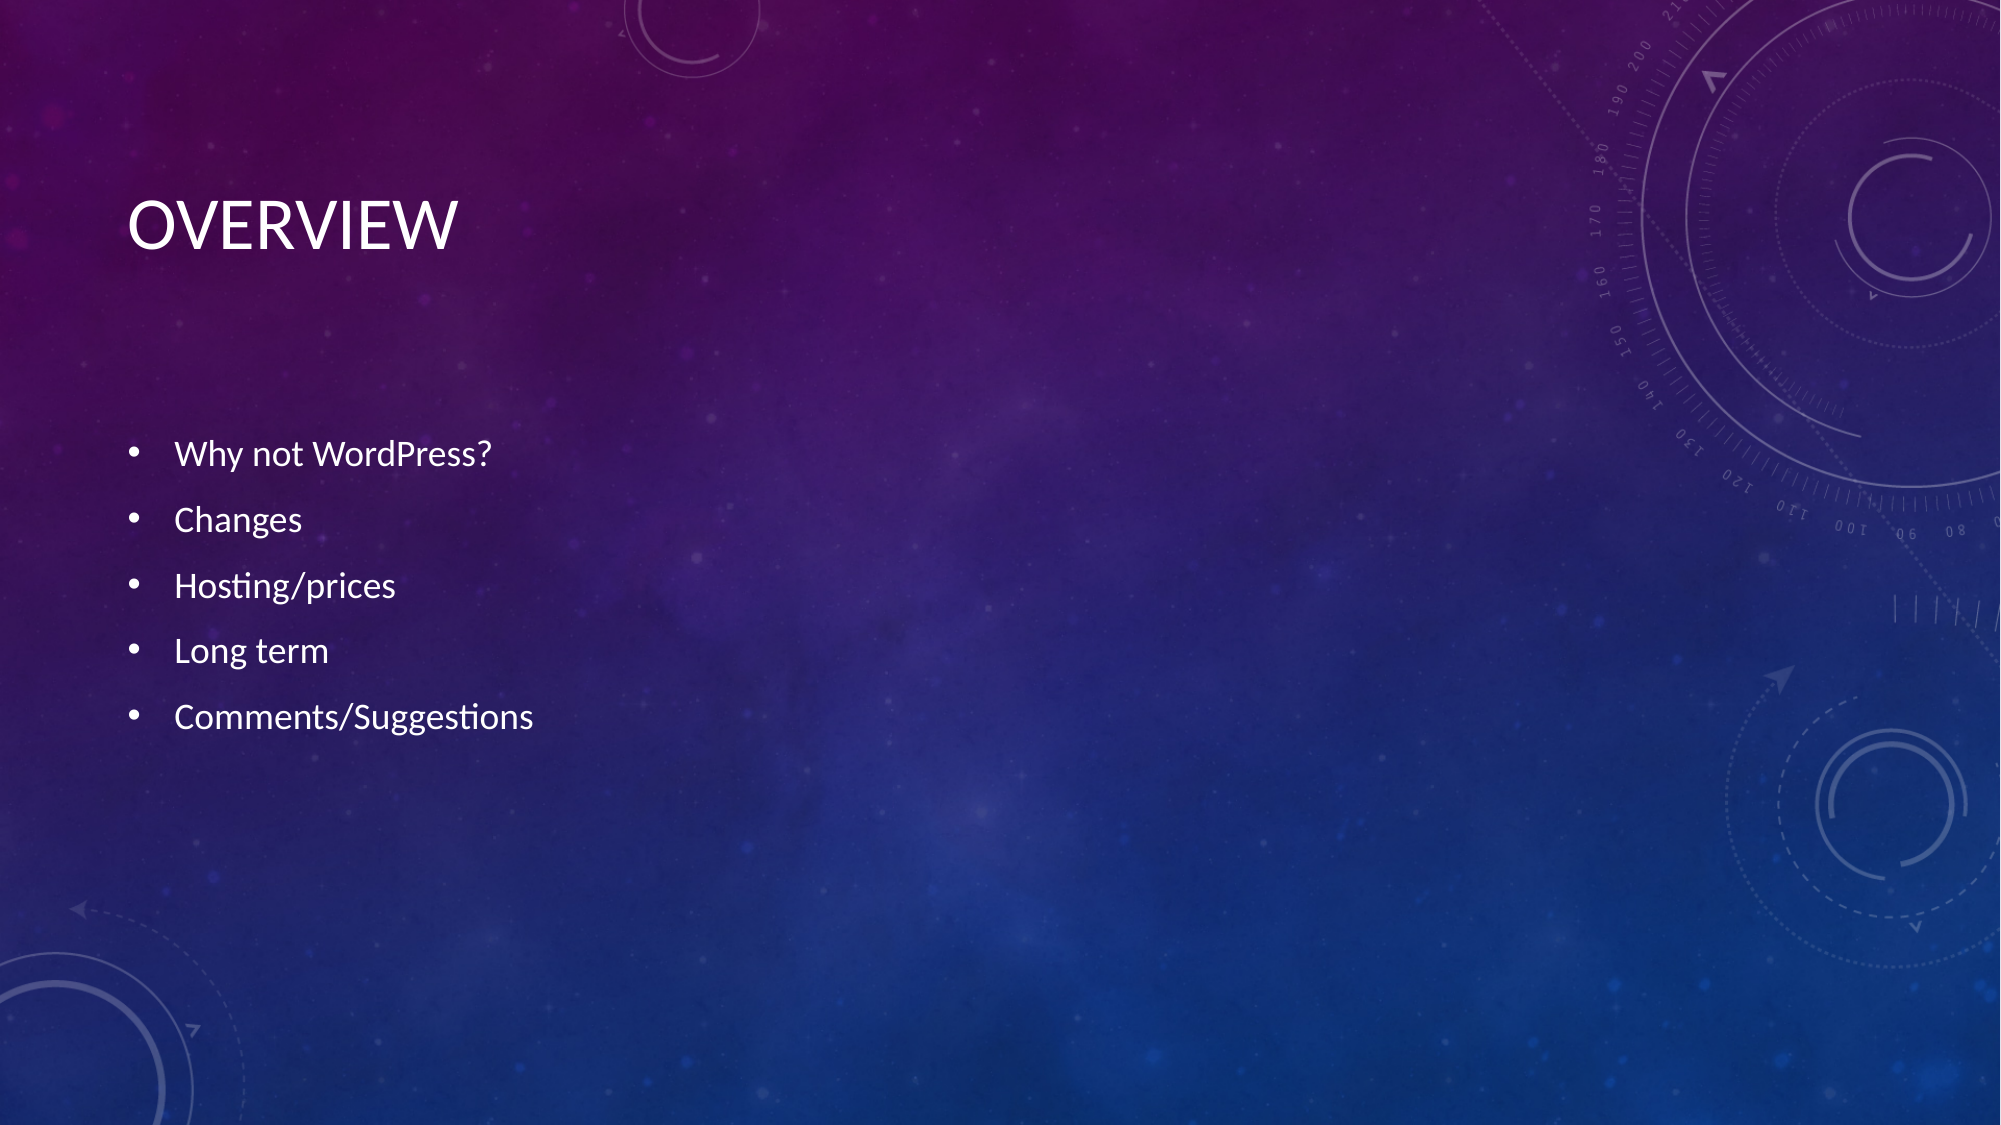

# Overview
Why not WordPress?
Changes
Hosting/prices
Long term
Comments/Suggestions